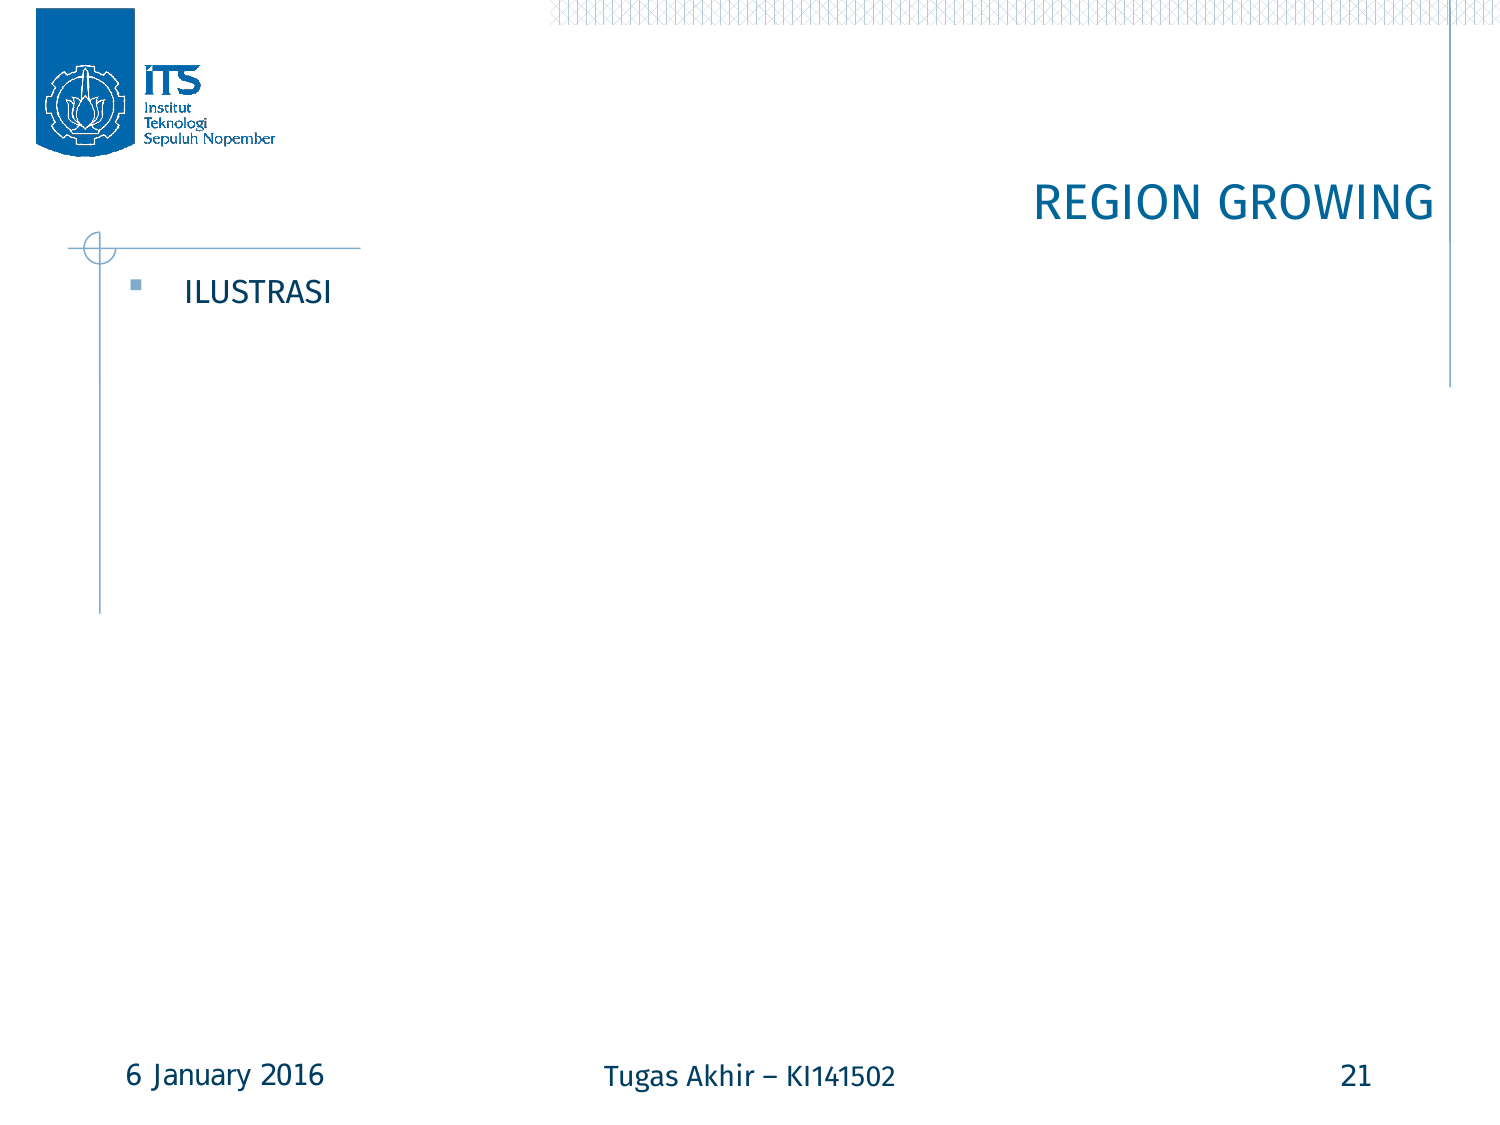

# REGION GROWING
ILUSTRASI
6 January 2016
Tugas Akhir – KI141502
21